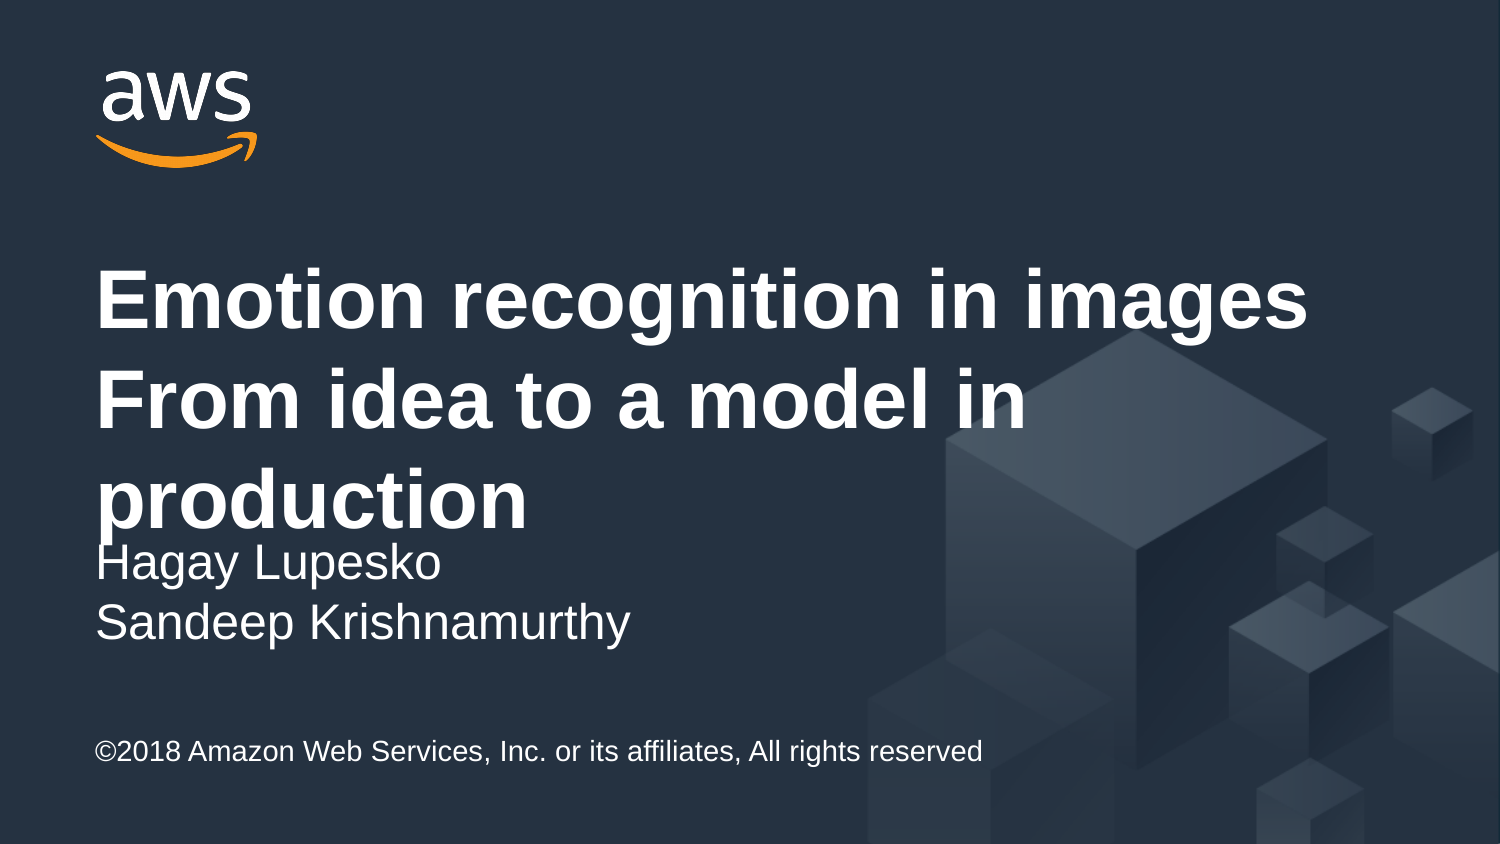

Emotion recognition in images
From idea to a model in production
Hagay Lupesko
Sandeep Krishnamurthy
©2018 Amazon Web Services, Inc. or its affiliates, All rights reserved